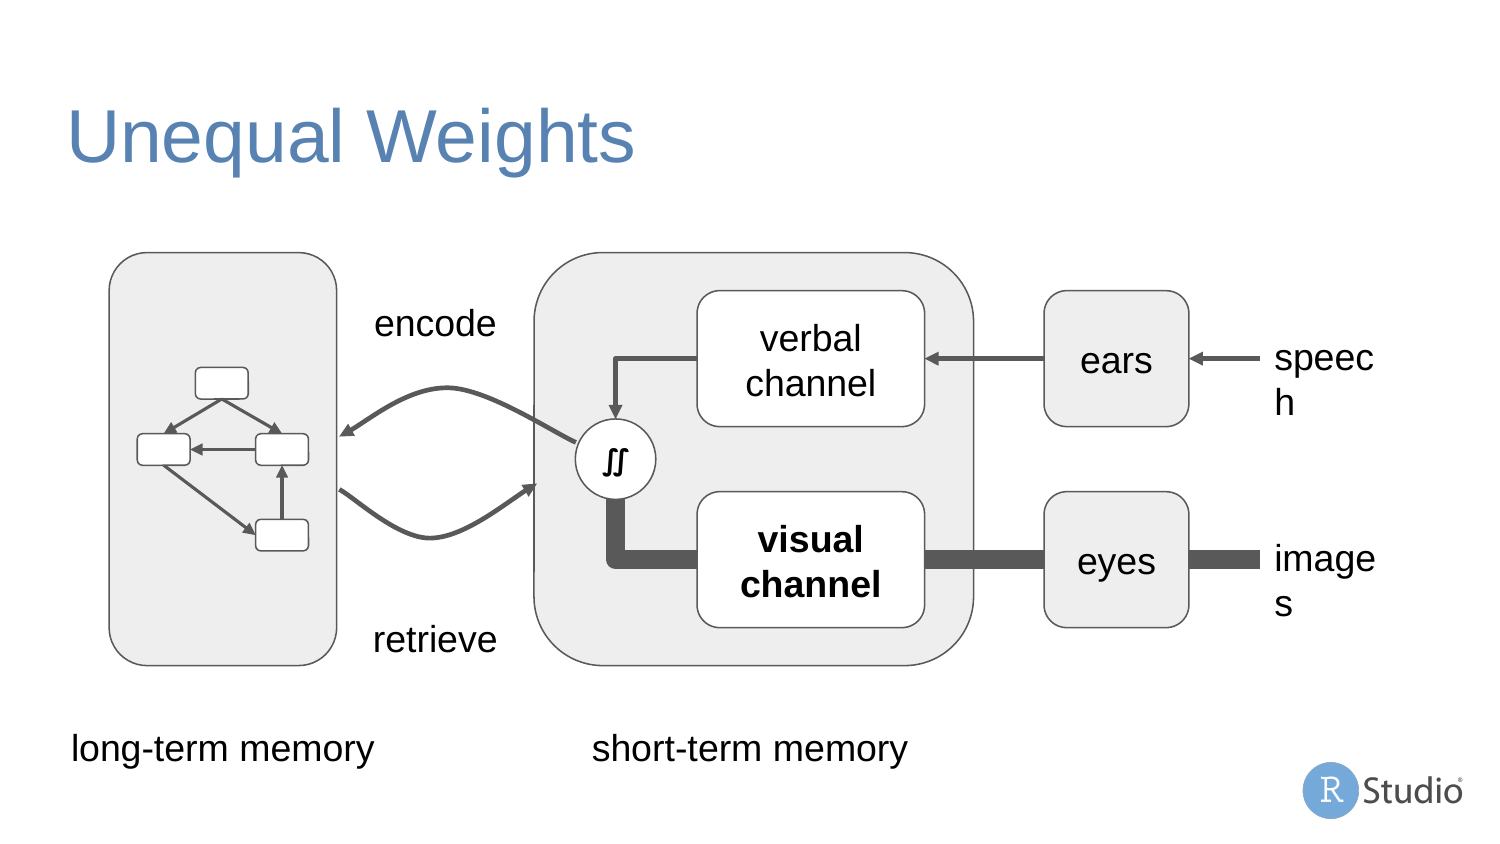

# Unequal Weights

encode
verbal channel
ears
speech

∬

visual channel
eyes

images
retrieve
long-term memory
short-term memory